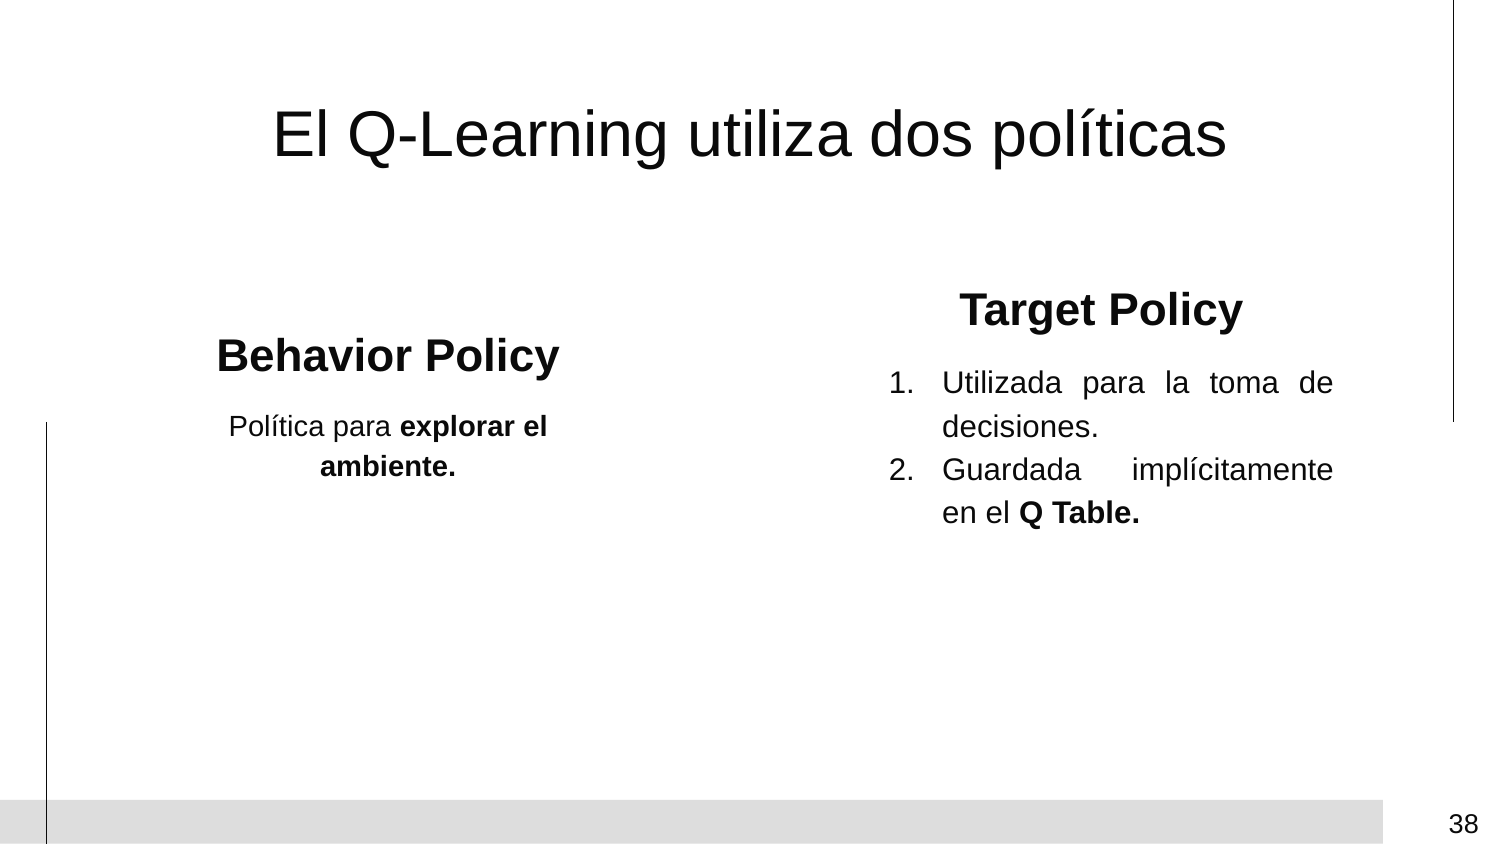

# El Q-Learning utiliza dos políticas
Target Policy
Behavior Policy
Utilizada para la toma de decisiones.
Guardada implícitamente en el Q Table.
Política para explorar el ambiente.
38